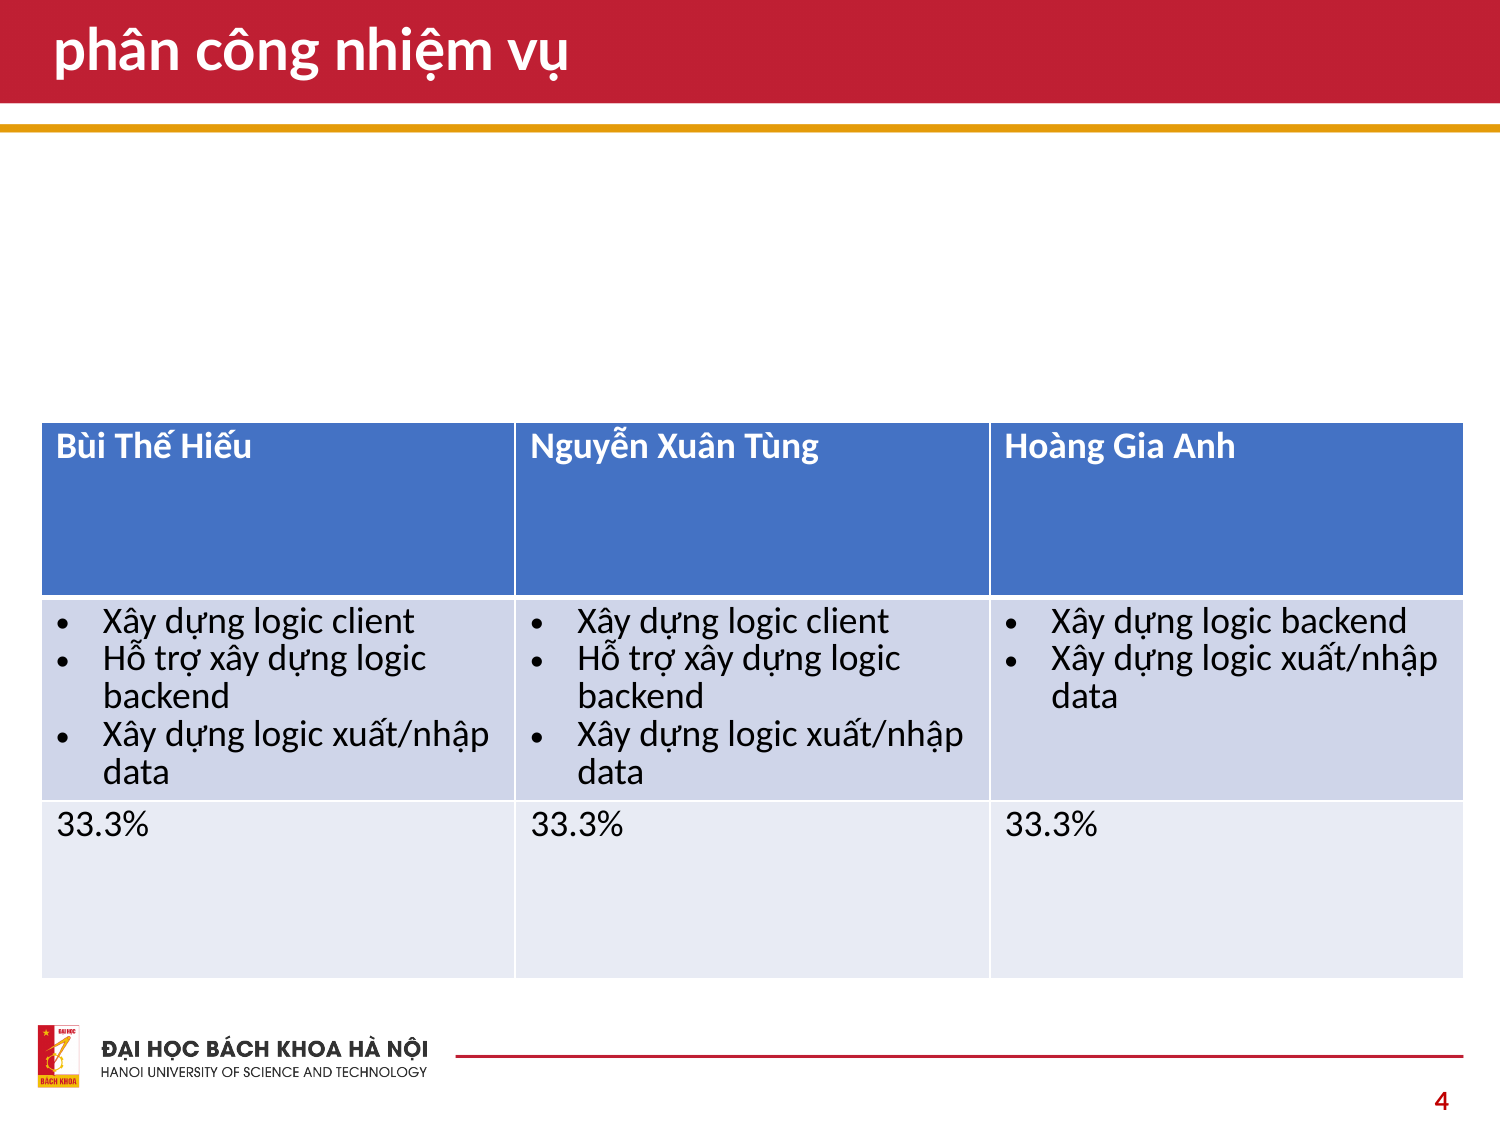

# phân công nhiệm vụ
| Bùi Thế Hiếu | Nguyễn Xuân Tùng | Hoàng Gia Anh |
| --- | --- | --- |
| Xây dựng logic client Hỗ trợ xây dựng logic backend Xây dựng logic xuất/nhập data | Xây dựng logic client Hỗ trợ xây dựng logic backend Xây dựng logic xuất/nhập data | Xây dựng logic backend Xây dựng logic xuất/nhập data |
| 33.3% | 33.3% | 33.3% |
4